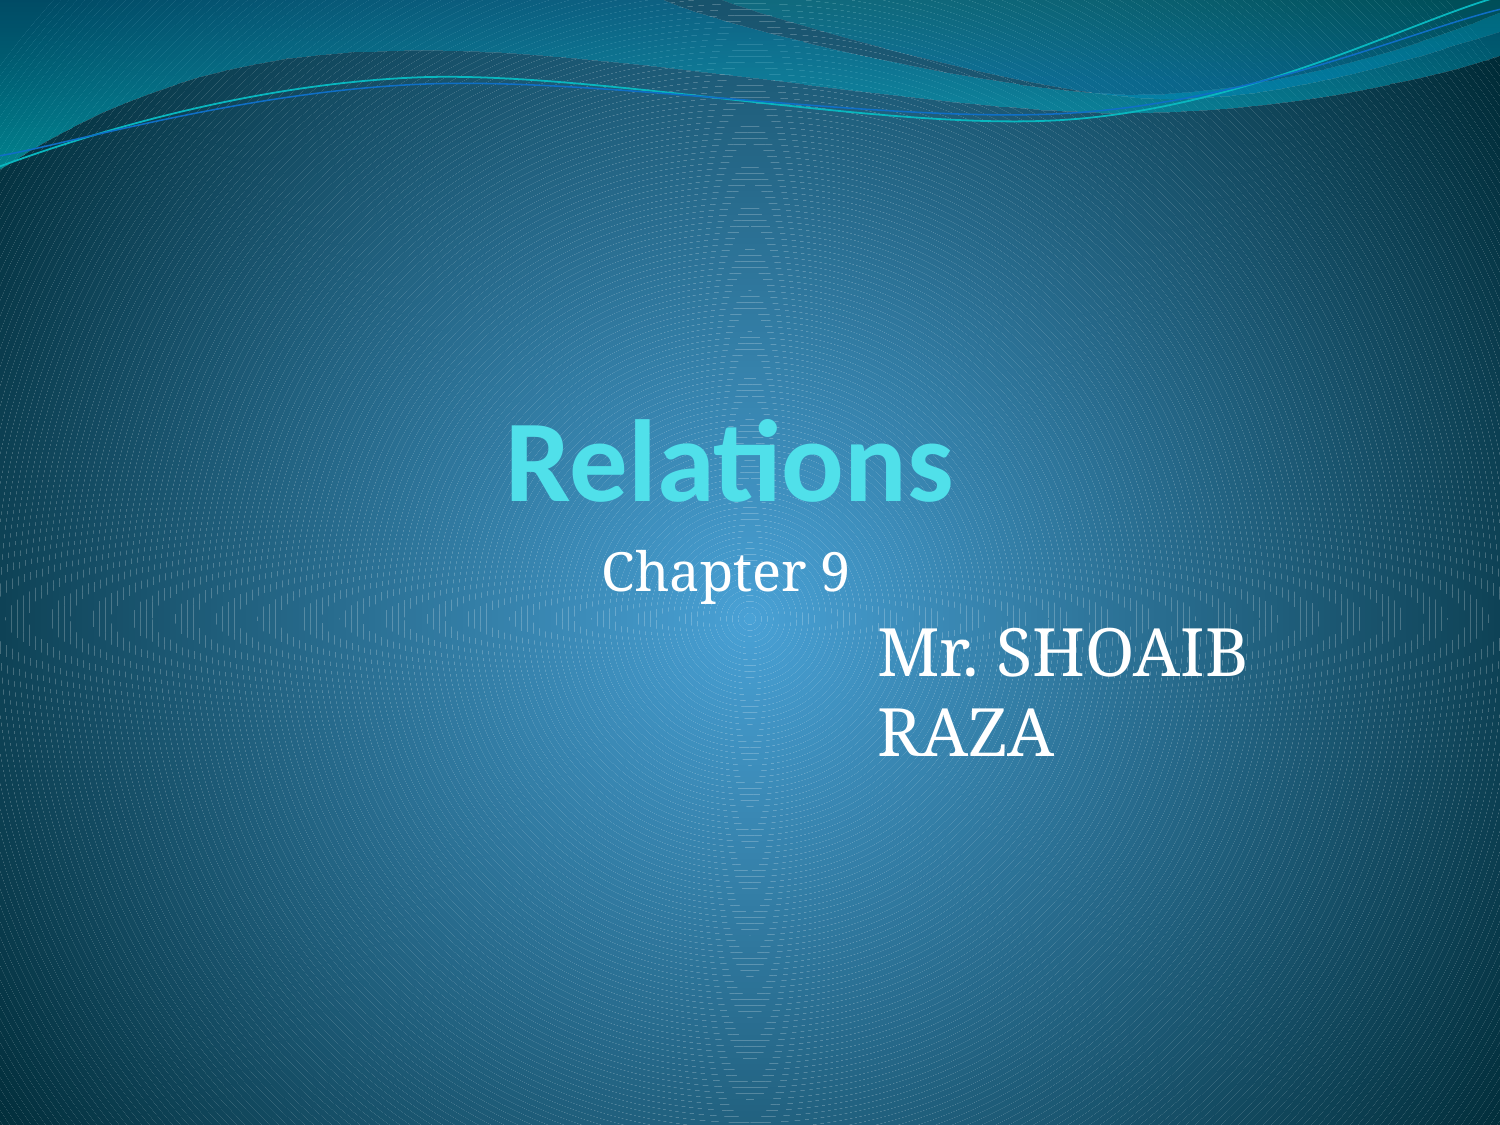

# Relations
Chapter 9
Mr. SHOAIB RAZA